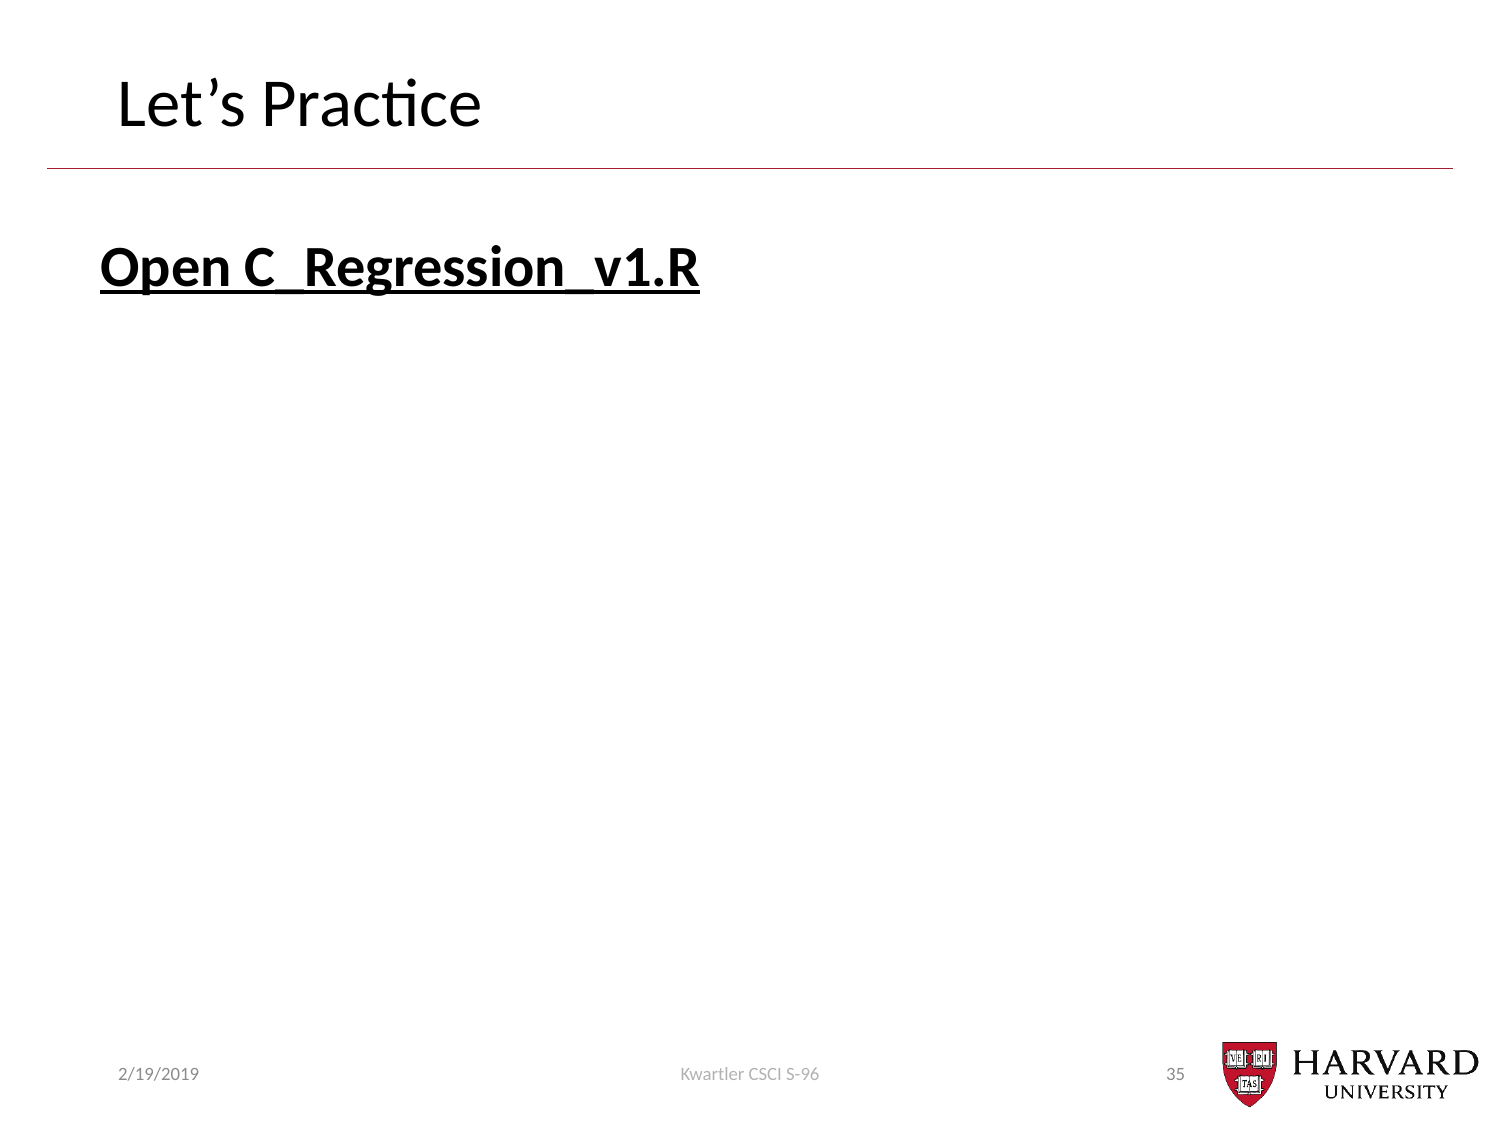

# Let’s Practice
Open C_Regression_v1.R
2/19/2019
Kwartler CSCI S-96
35